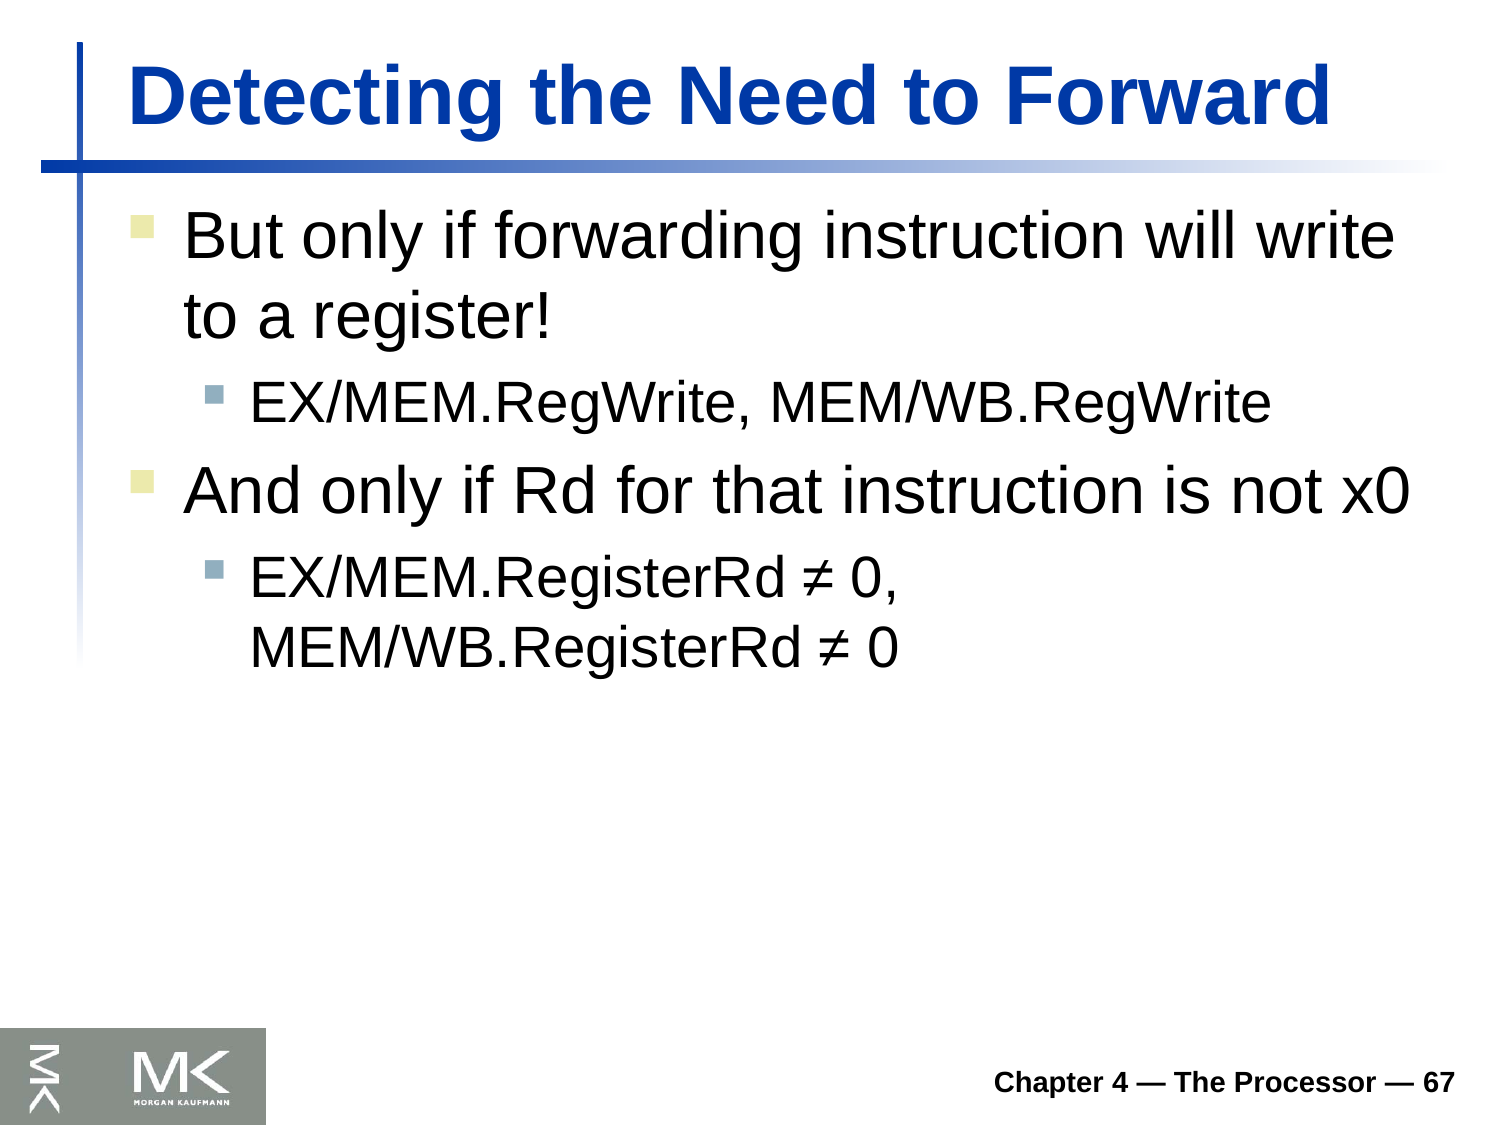

# Detecting the Need to Forward
But only if forwarding instruction will write to a register!
EX/MEM.RegWrite, MEM/WB.RegWrite
And only if Rd for that instruction is not x0
EX/MEM.RegisterRd ≠ 0,
MEM/WB.RegisterRd ≠ 0
Chapter 4 — The Processor — 67